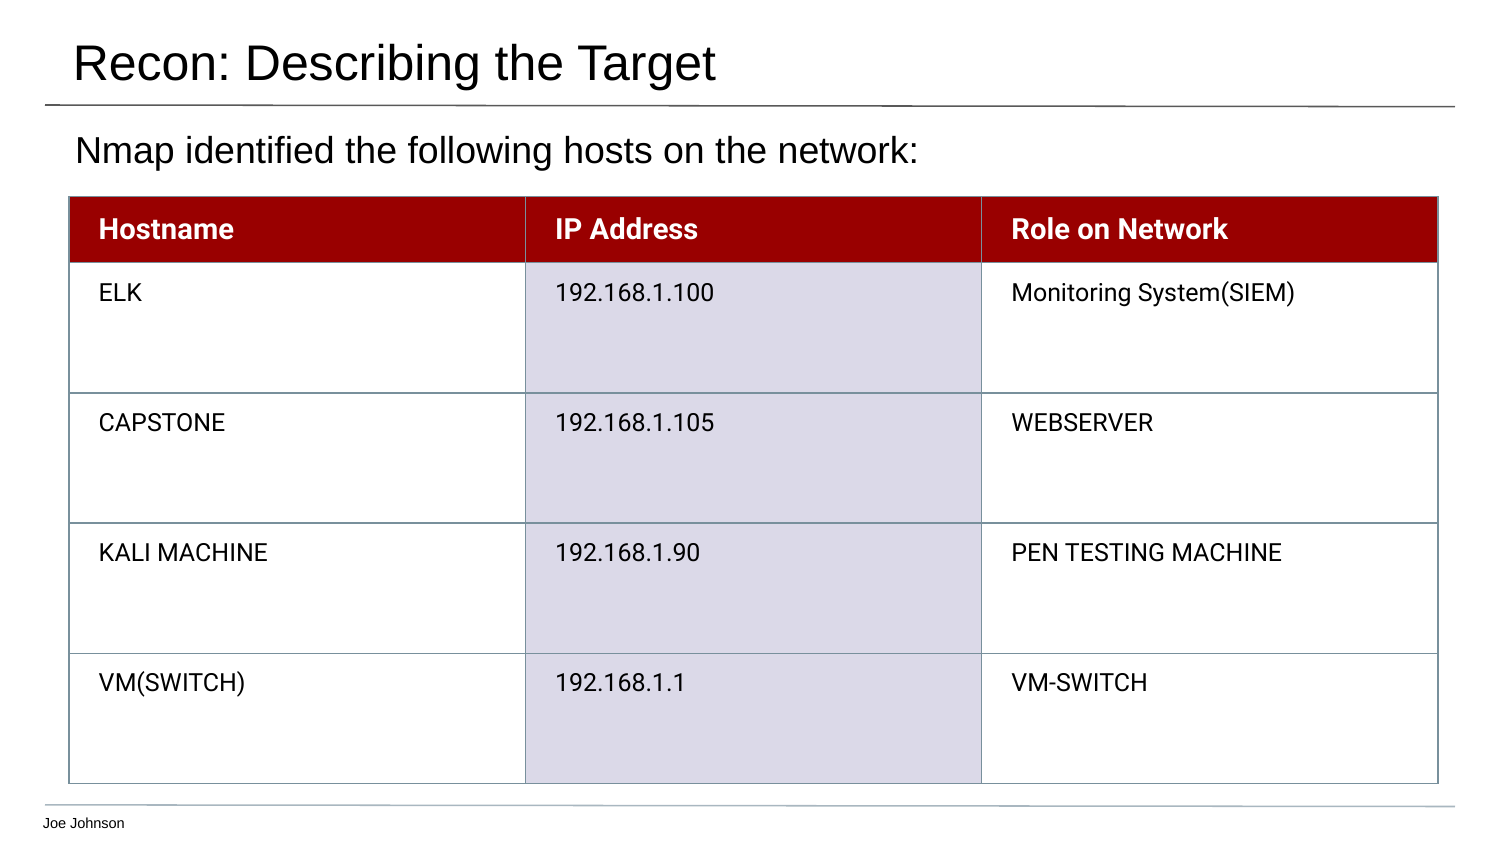

# Recon: Describing the Target
Nmap identified the following hosts on the network:
| Hostname | IP Address | Role on Network |
| --- | --- | --- |
| ELK | 192.168.1.100 | Monitoring System(SIEM) |
| CAPSTONE | 192.168.1.105 | WEBSERVER |
| KALI MACHINE | 192.168.1.90 | PEN TESTING MACHINE |
| VM(SWITCH) | 192.168.1.1 | VM-SWITCH |
Joe Johnson